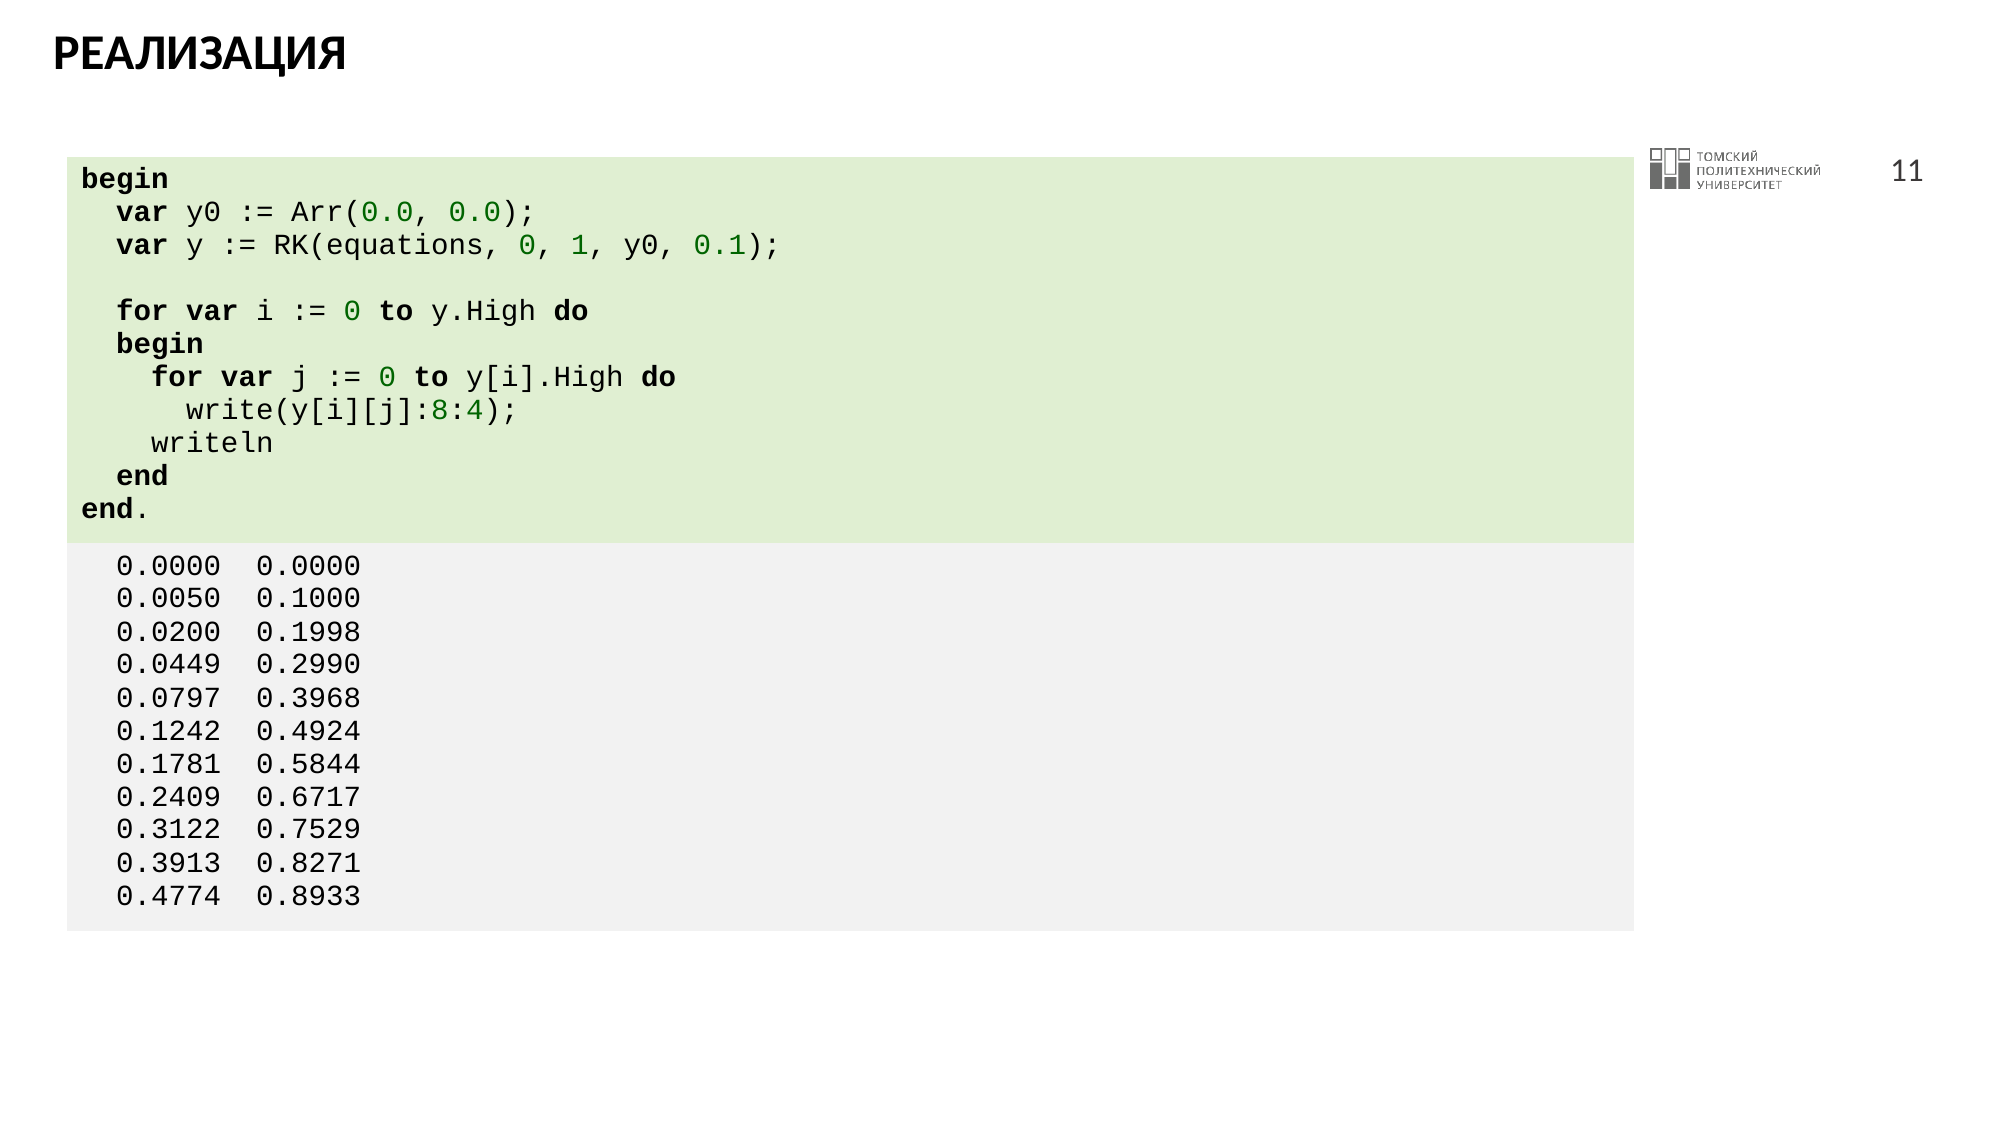

# РЕАЛИЗАЦИЯ
| begin var y0 := Arr(0.0, 0.0); var y := RK(equations, 0, 1, y0, 0.1); for var i := 0 to y.High do begin for var j := 0 to y[i].High do write(y[i][j]:8:4); writeln end end. |
| --- |
| 0.0000 0.0000 0.0050 0.1000 0.0200 0.1998 0.0449 0.2990 0.0797 0.3968 0.1242 0.4924 0.1781 0.5844 0.2409 0.6717 0.3122 0.7529 0.3913 0.8271 0.4774 0.8933 |